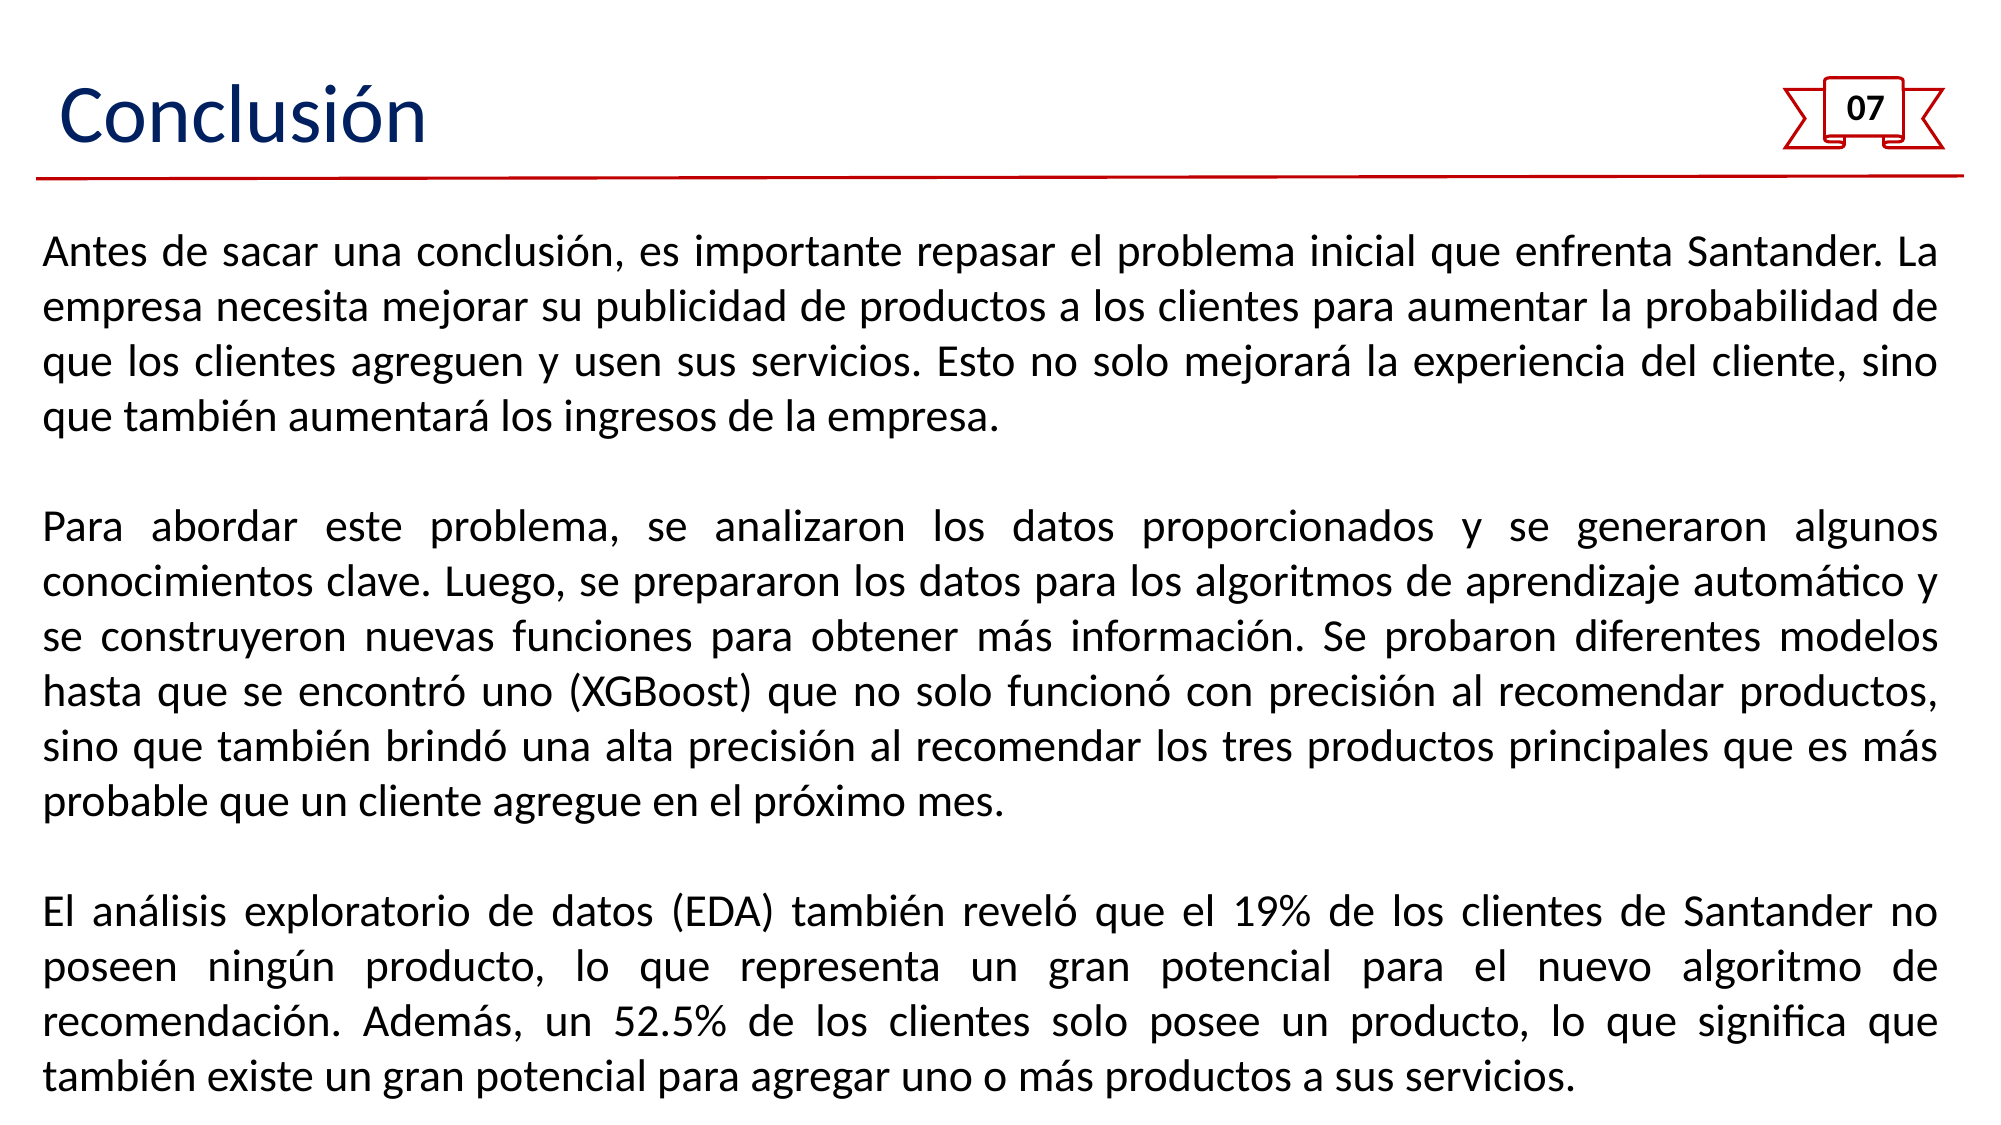

# Conclusión
07

Antes de sacar una conclusión, es importante repasar el problema inicial que enfrenta Santander. La empresa necesita mejorar su publicidad de productos a los clientes para aumentar la probabilidad de que los clientes agreguen y usen sus servicios. Esto no solo mejorará la experiencia del cliente, sino que también aumentará los ingresos de la empresa.

Para abordar este problema, se analizaron los datos proporcionados y se generaron algunos conocimientos clave. Luego, se prepararon los datos para los algoritmos de aprendizaje automático y se construyeron nuevas funciones para obtener más información. Se probaron diferentes modelos hasta que se encontró uno (XGBoost) que no solo funcionó con precisión al recomendar productos, sino que también brindó una alta precisión al recomendar los tres productos principales que es más probable que un cliente agregue en el próximo mes.

El análisis exploratorio de datos (EDA) también reveló que el 19% de los clientes de Santander no poseen ningún producto, lo que representa un gran potencial para el nuevo algoritmo de recomendación. Además, un 52.5% de los clientes solo posee un producto, lo que significa que también existe un gran potencial para agregar uno o más productos a sus servicios.